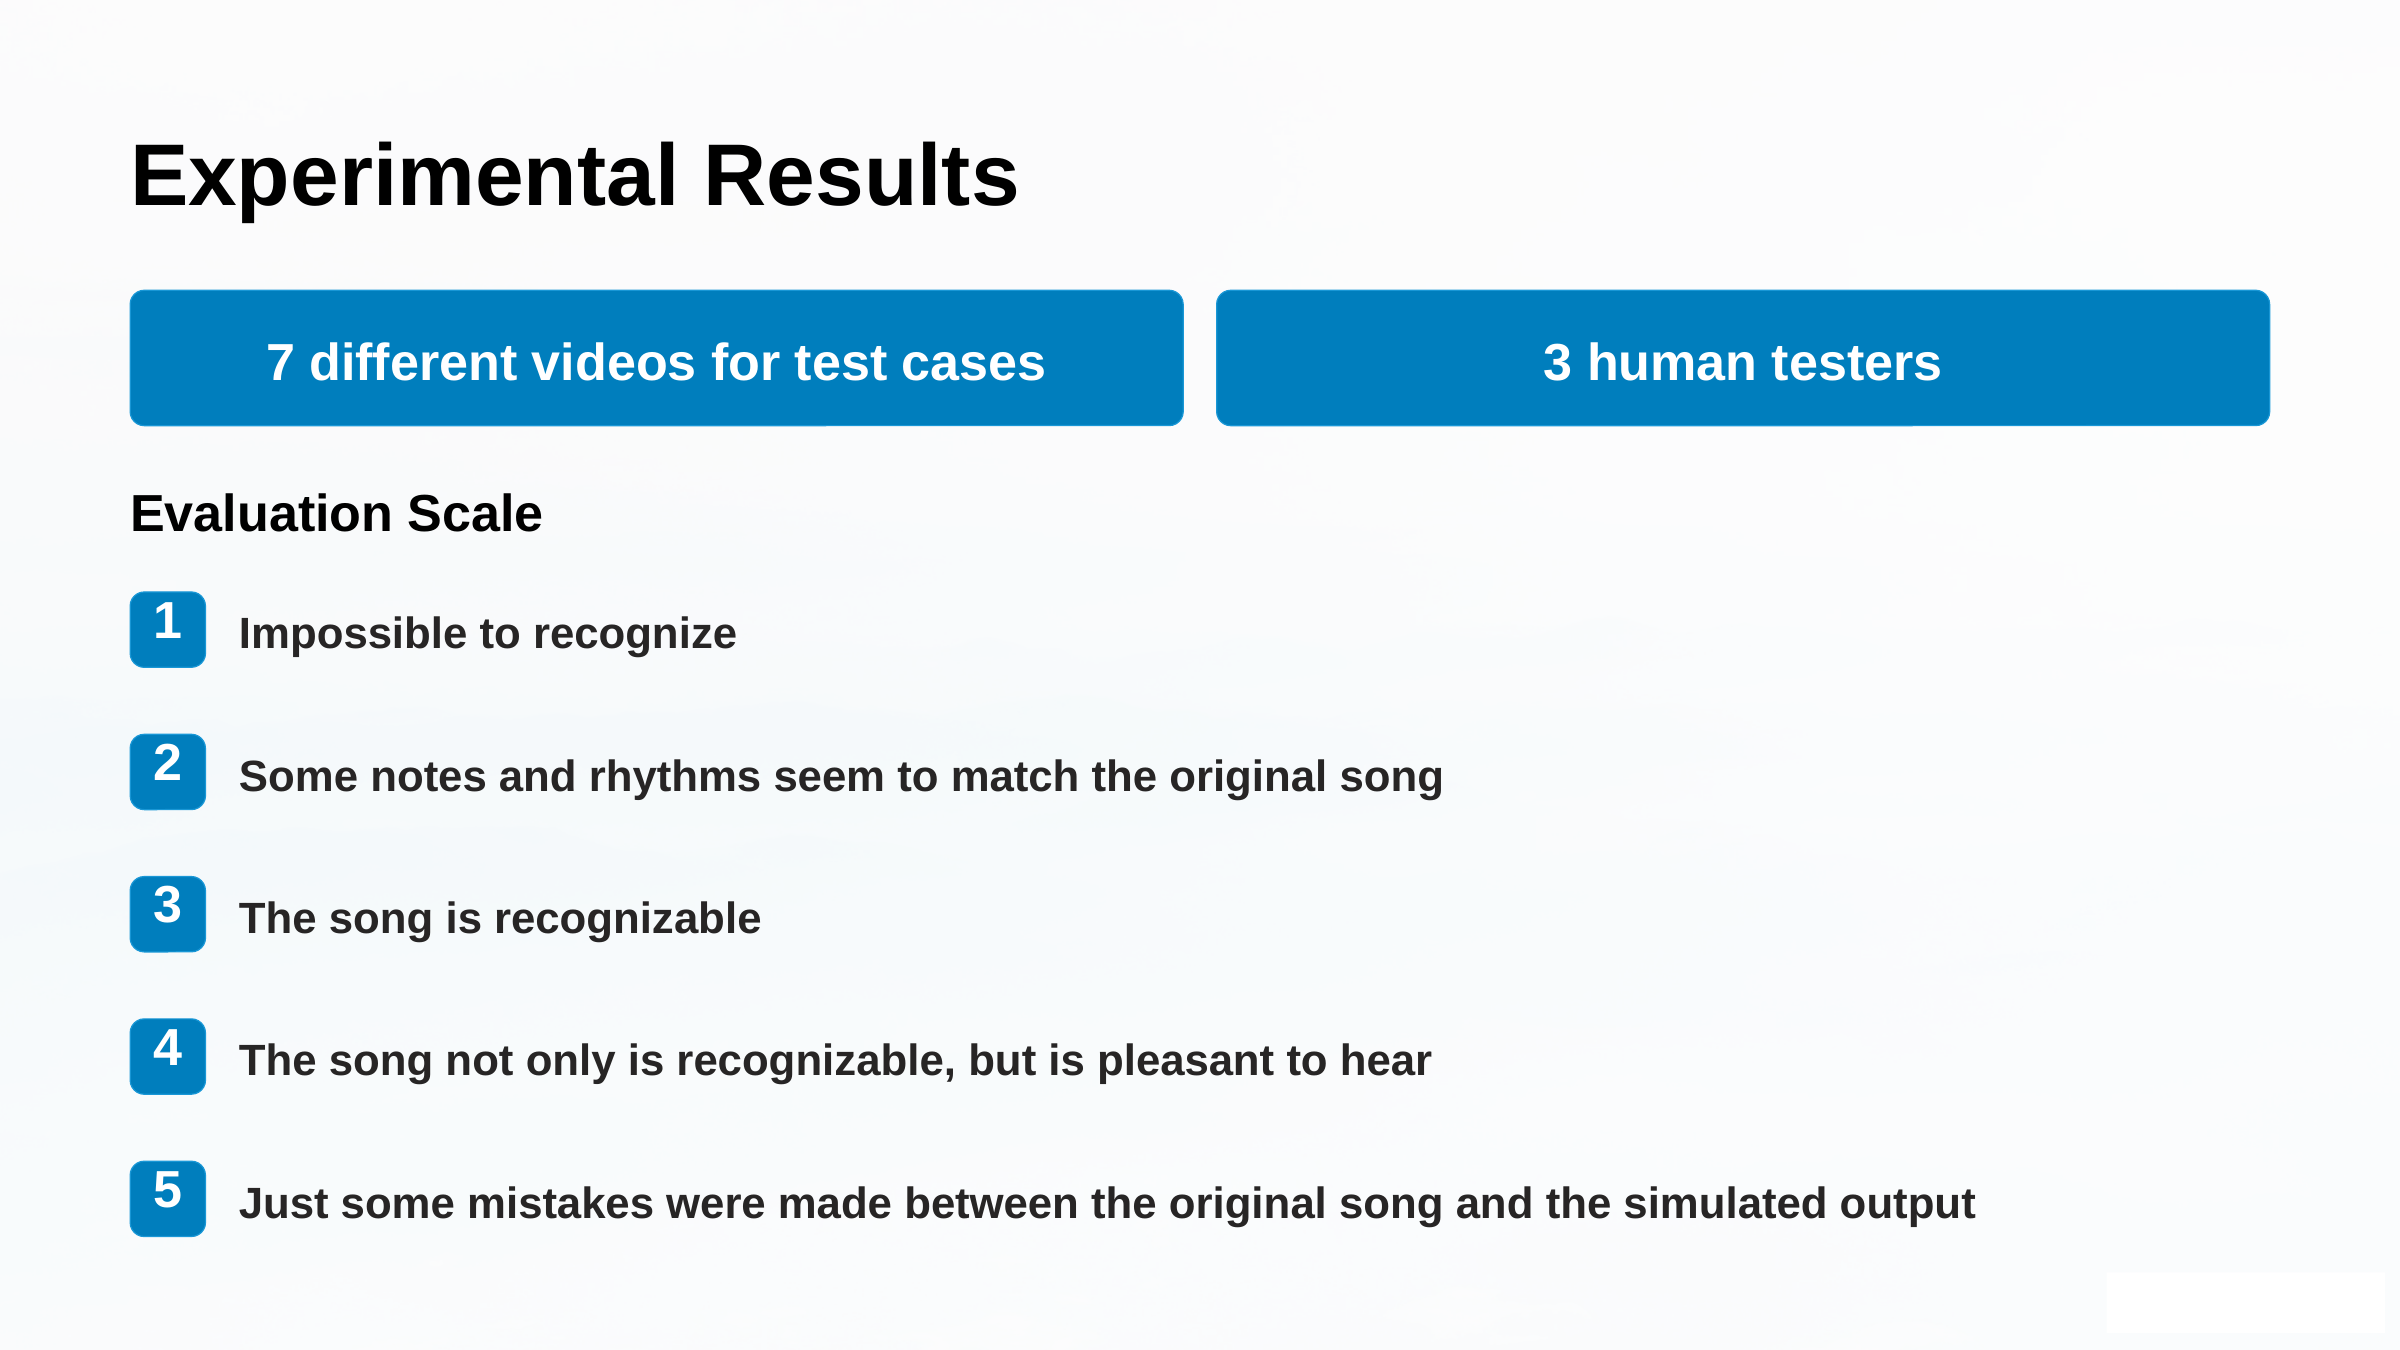

Experimental Results

7 different videos for test cases
3 human testers
Evaluation Scale

1
Impossible to recognize

2
Some notes and rhythms seem to match the original song

3
The song is recognizable

4
The song not only is recognizable, but is pleasant to hear

5
Just some mistakes were made between the original song and the simulated output